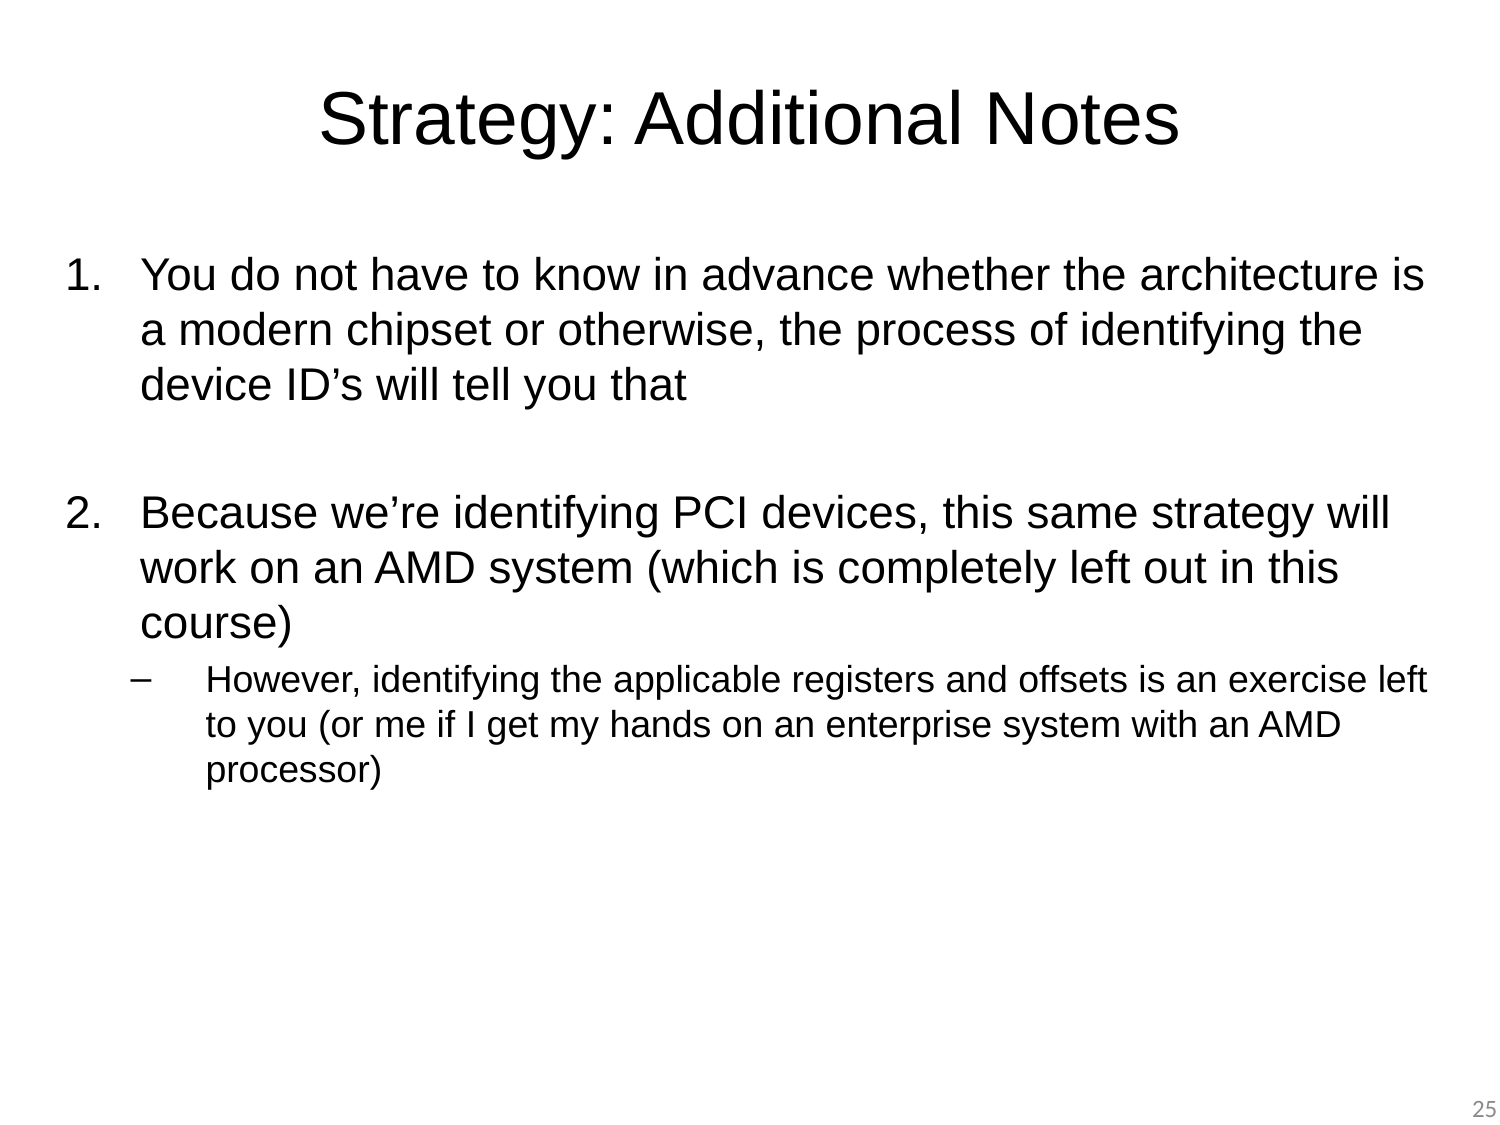

# Strategy: Additional Notes
You do not have to know in advance whether the architecture is a modern chipset or otherwise, the process of identifying the device ID’s will tell you that

Because we’re identifying PCI devices, this same strategy will work on an AMD system (which is completely left out in this course)
However, identifying the applicable registers and offsets is an exercise left to you (or me if I get my hands on an enterprise system with an AMD processor)

25